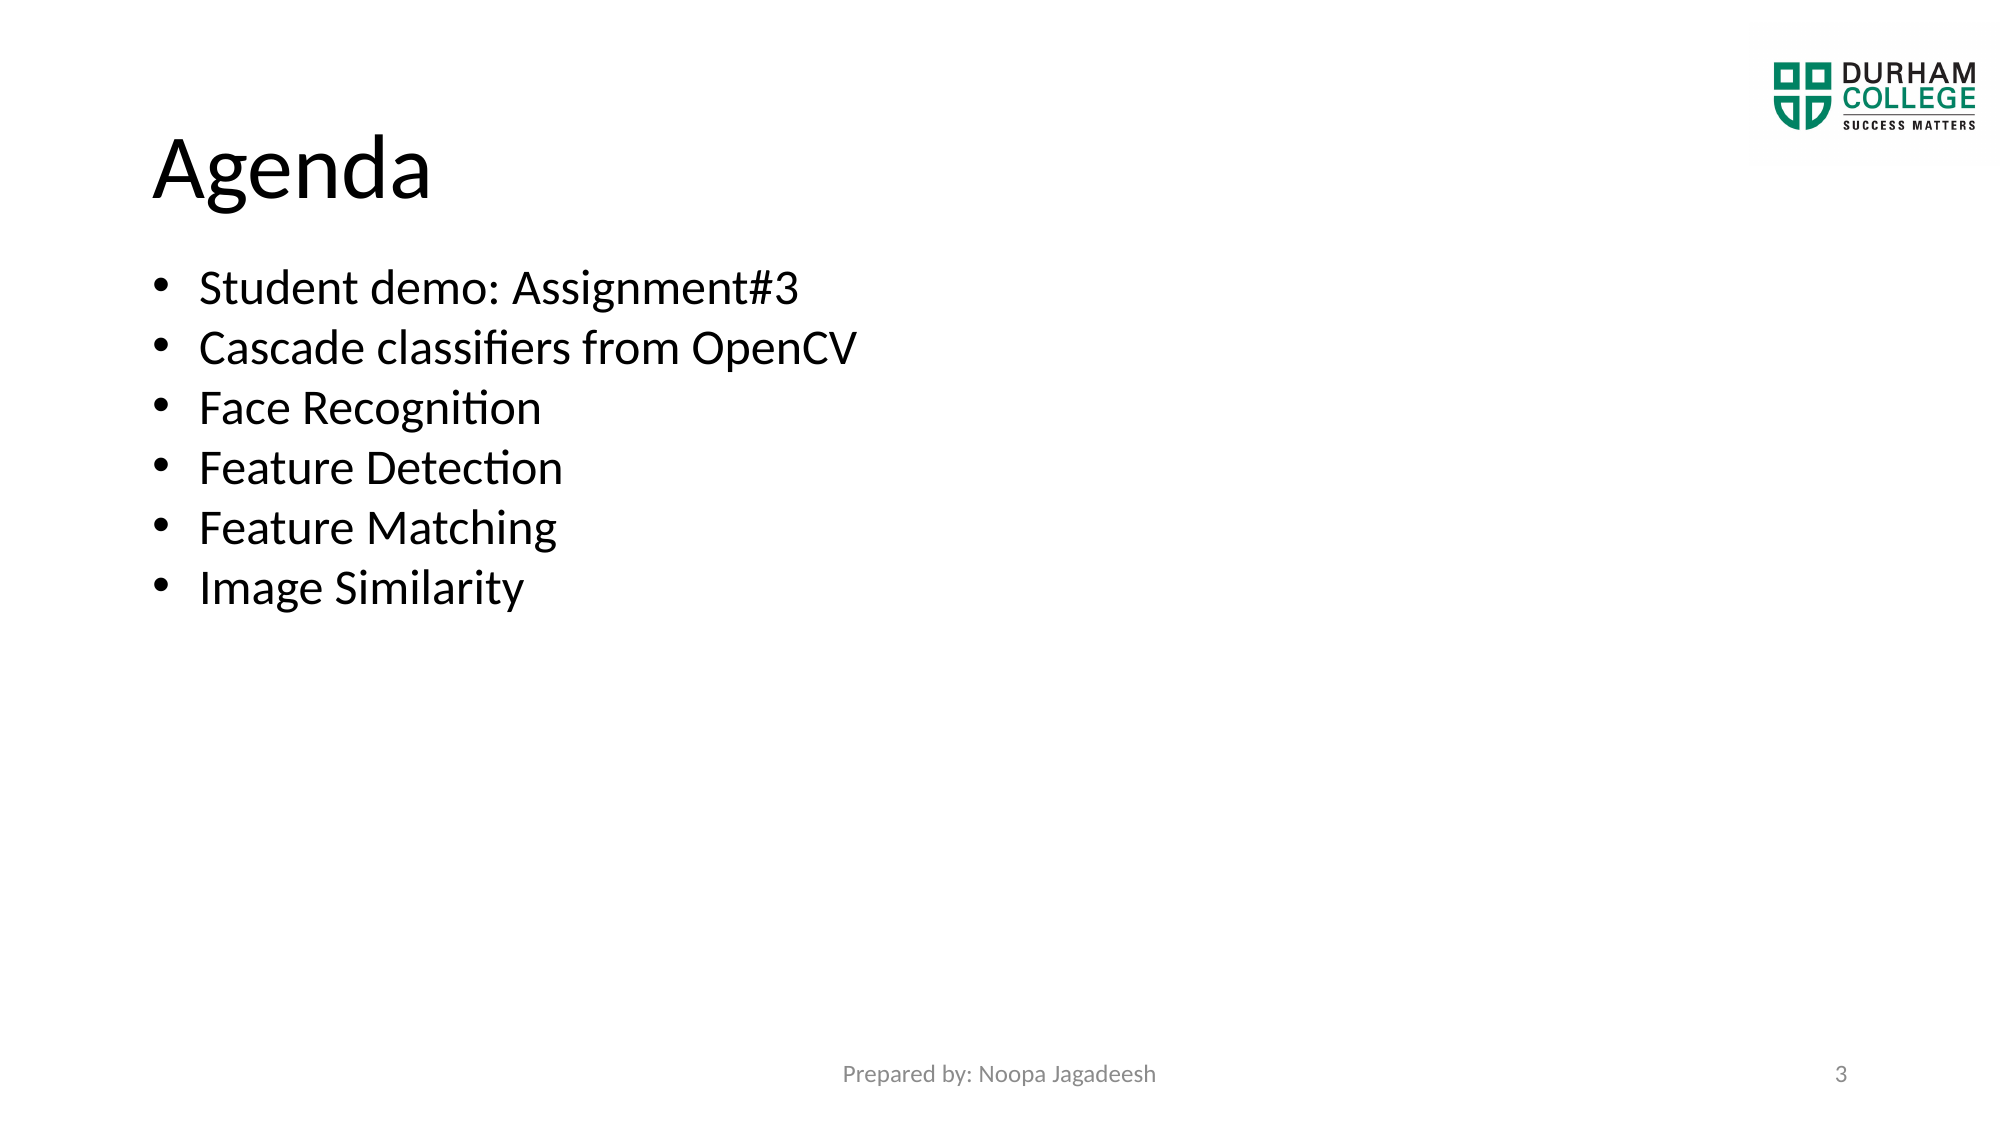

# Agenda
Student demo: Assignment#3
Cascade classifiers from OpenCV
Face Recognition
Feature Detection
Feature Matching
Image Similarity

Prepared by: Noopa Jagadeesh

3